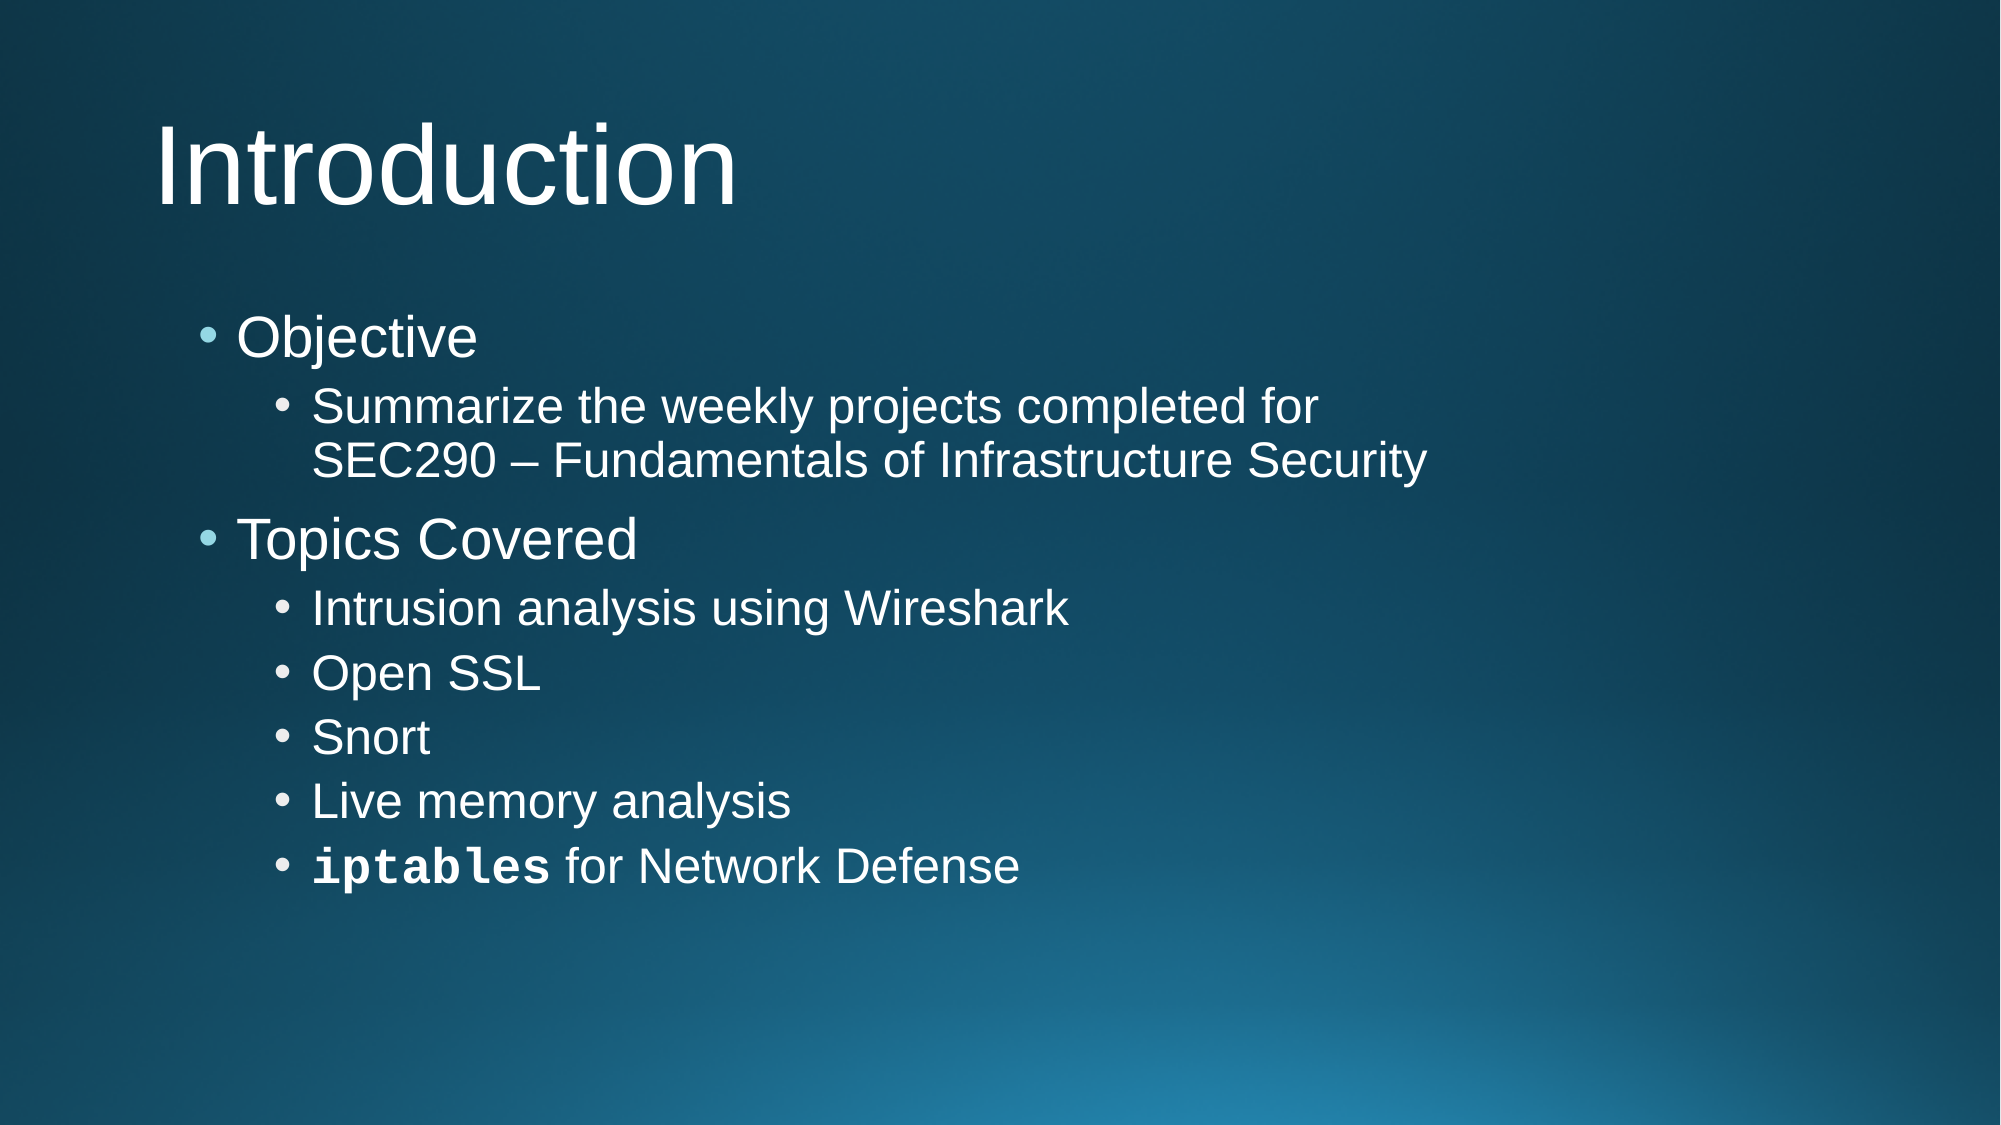

# Introduction
Objective
Summarize the weekly projects completed for
SEC290 – Fundamentals of Infrastructure Security
Topics Covered
Intrusion analysis using Wireshark
Open SSL
Snort
Live memory analysis
iptables for Network Defense